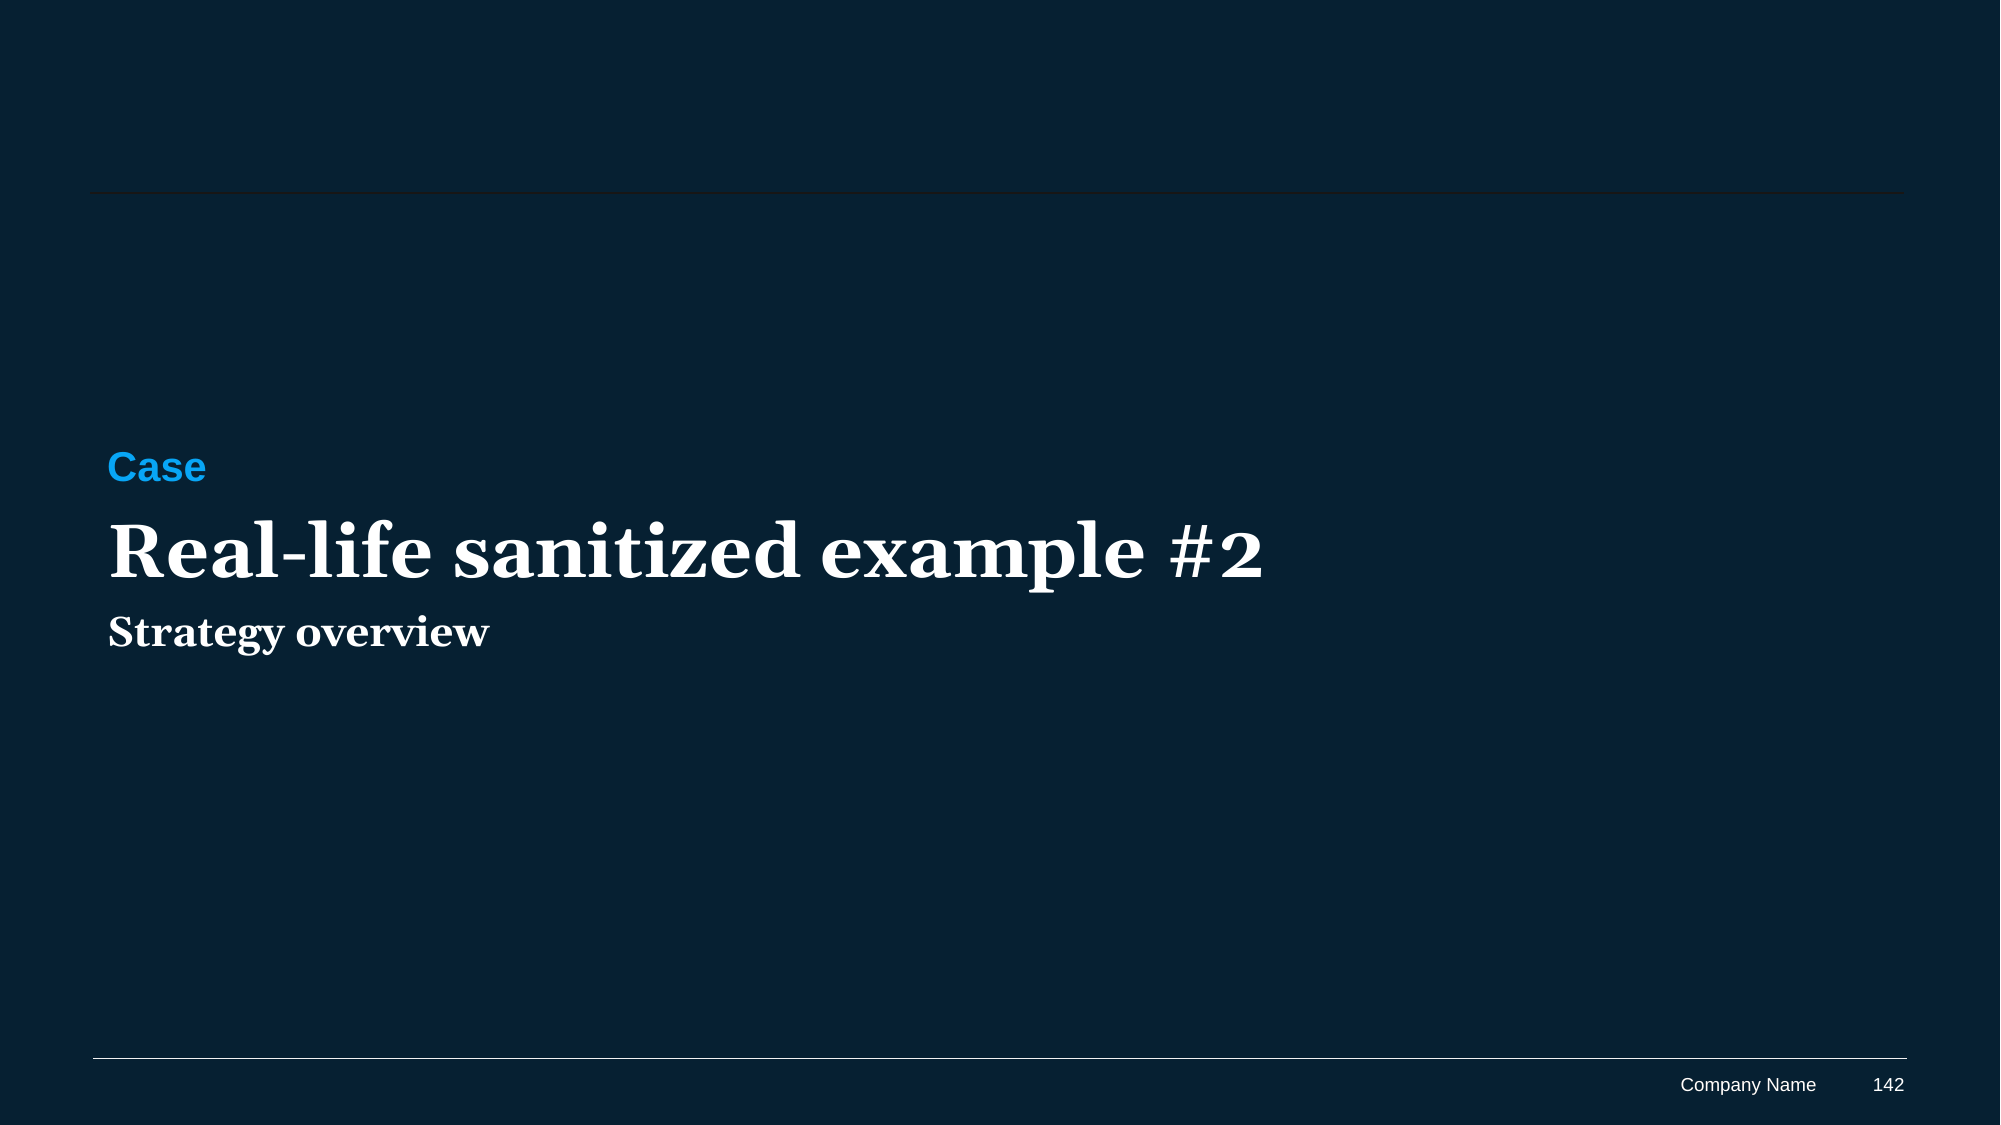

Case
Real-life sanitized example #2
Strategy overview
142